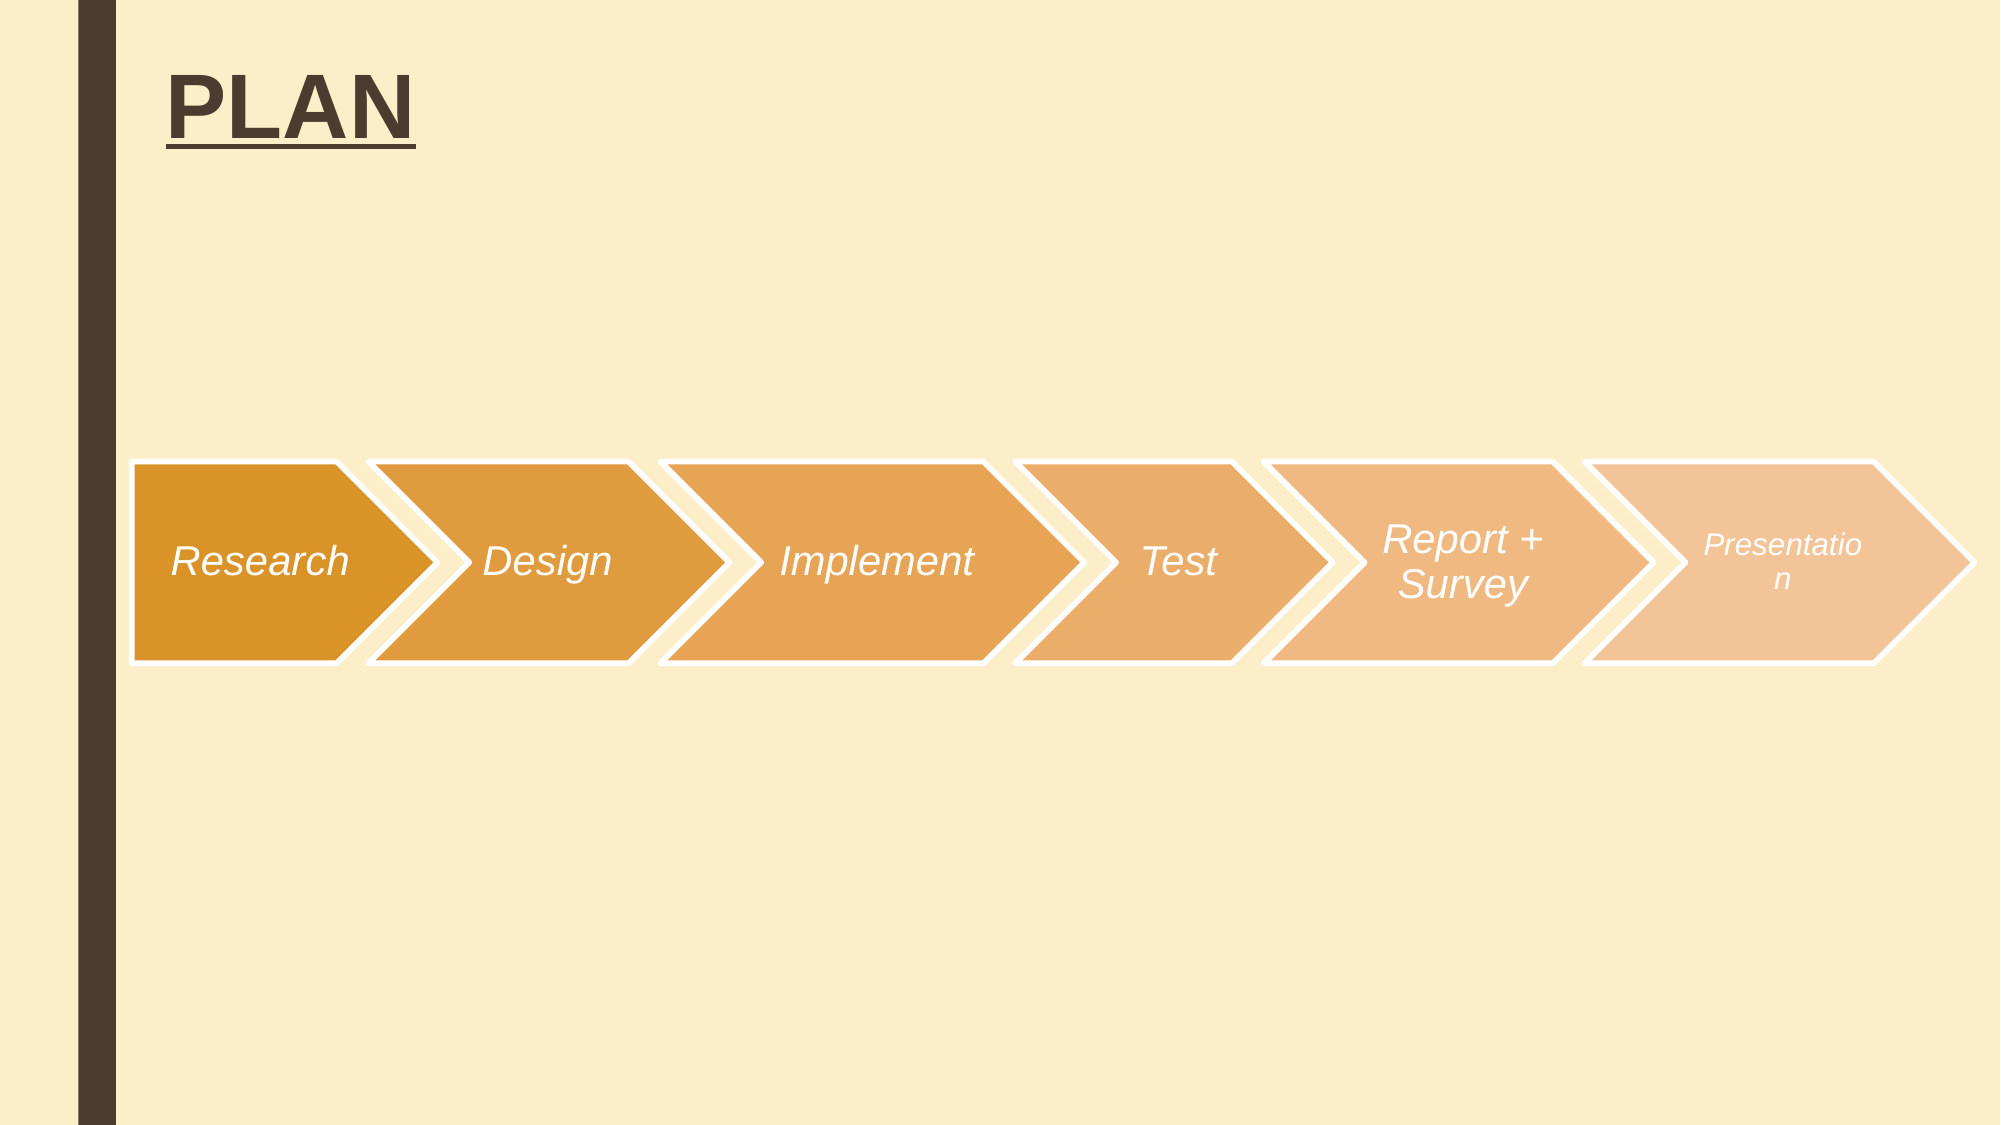

# PLAN
Research
Design
Implement
Test
Report + Survey
Presentation